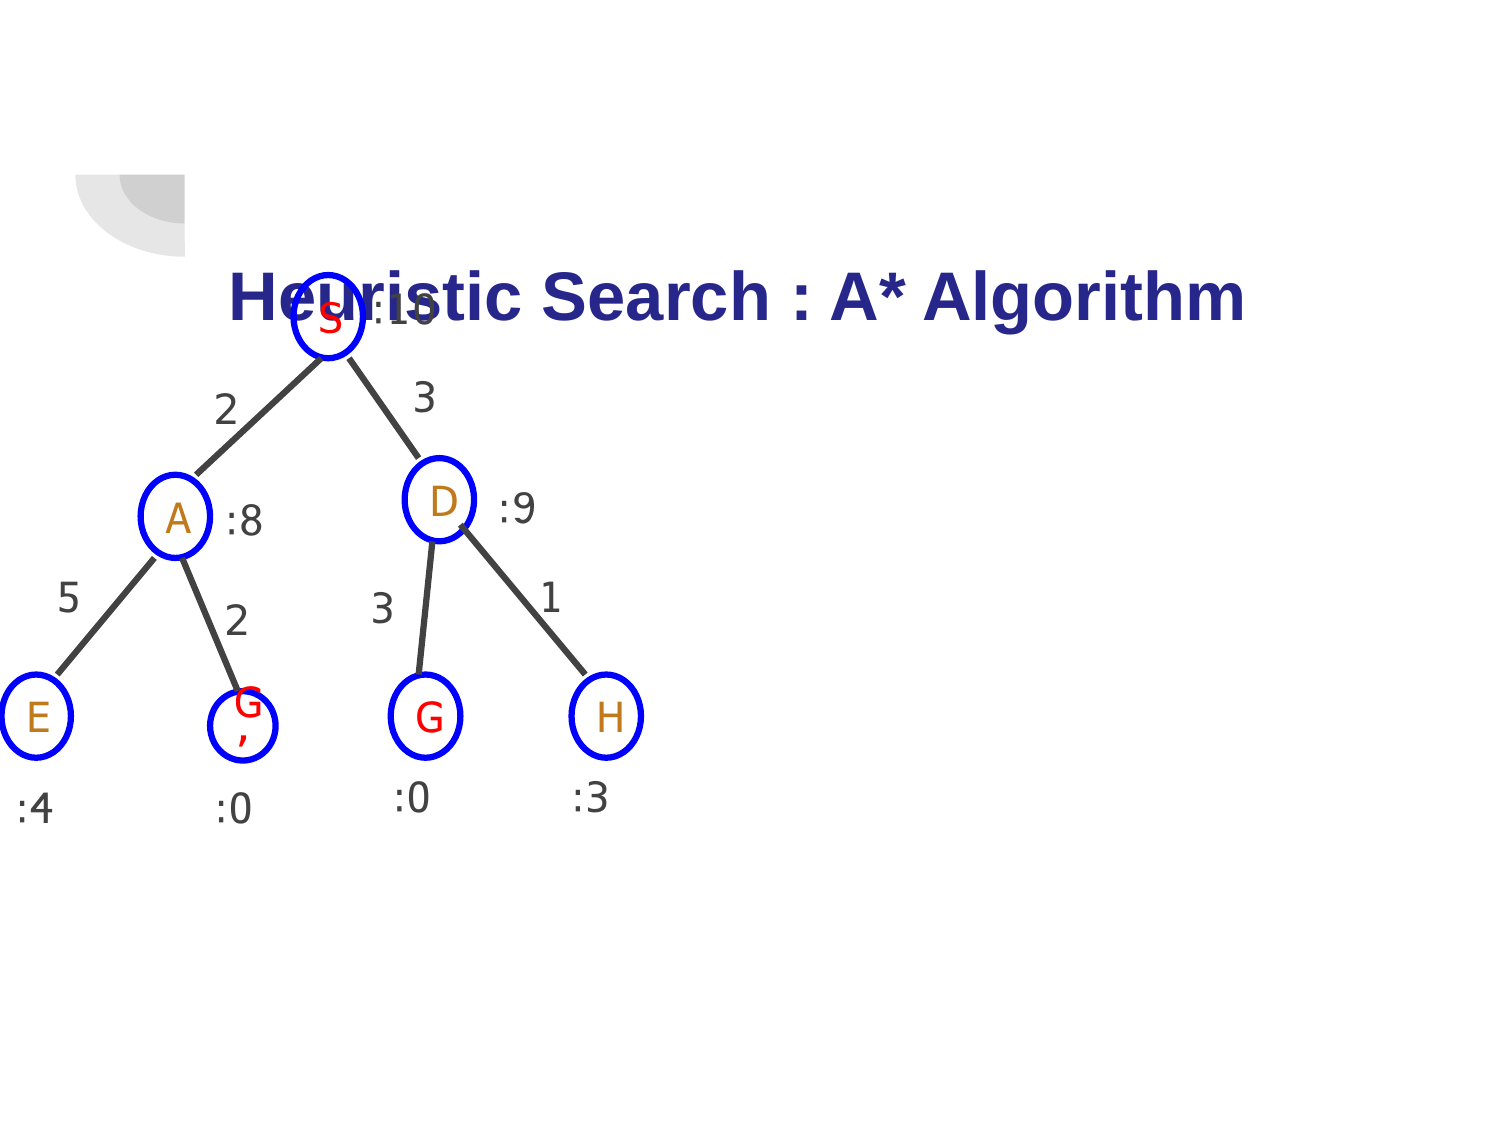

# Heuristic Search : A* Algorithm
S
:10
3
2
D
A
:9
:8
5
1
3
2
E
G
H
G’
:0
:3
:4
:0